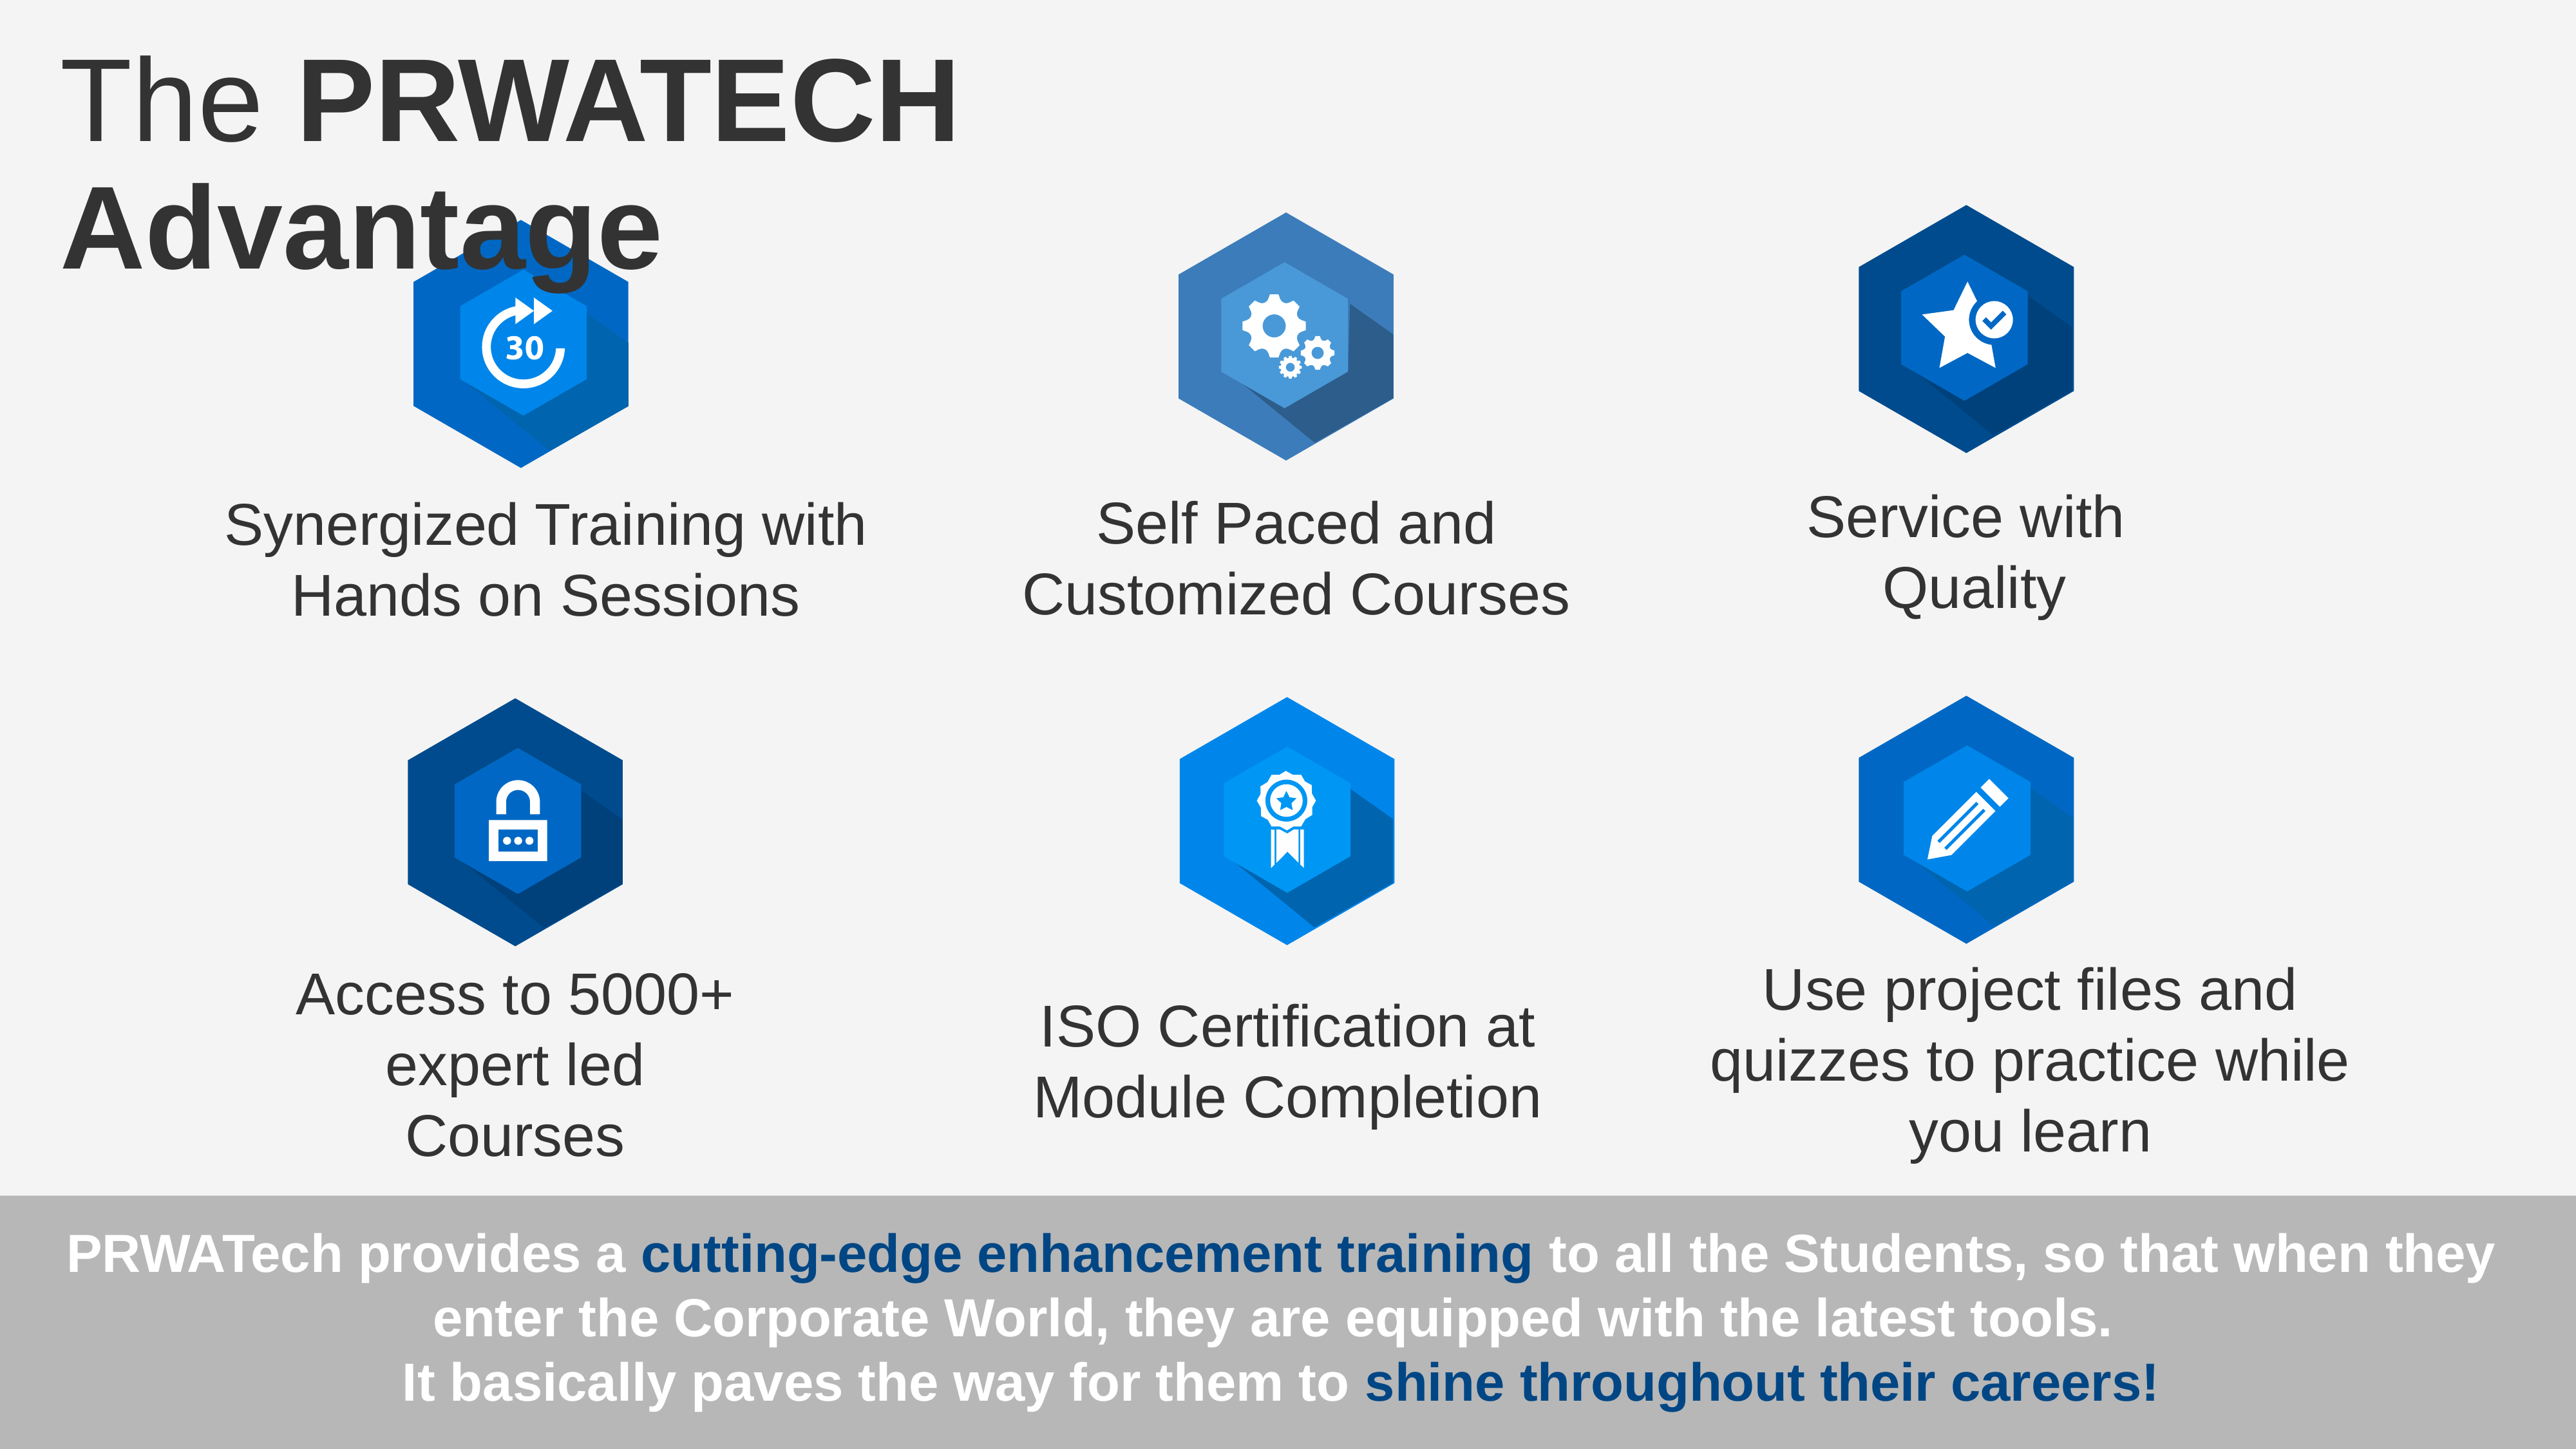

# The PRWATECH Advantage

Service with
 Quality
Synergized Training with Hands on Sessions
Self Paced and Customized Courses

Access to 5000+ expert led Courses
Use project files and quizzes to practice while you learn
ISO Certification at Module Completion

PRWATech provides a cutting-edge enhancement training to all the Students, so that when they enter the Corporate World, they are equipped with the latest tools.
It basically paves the way for them to shine throughout their careers!